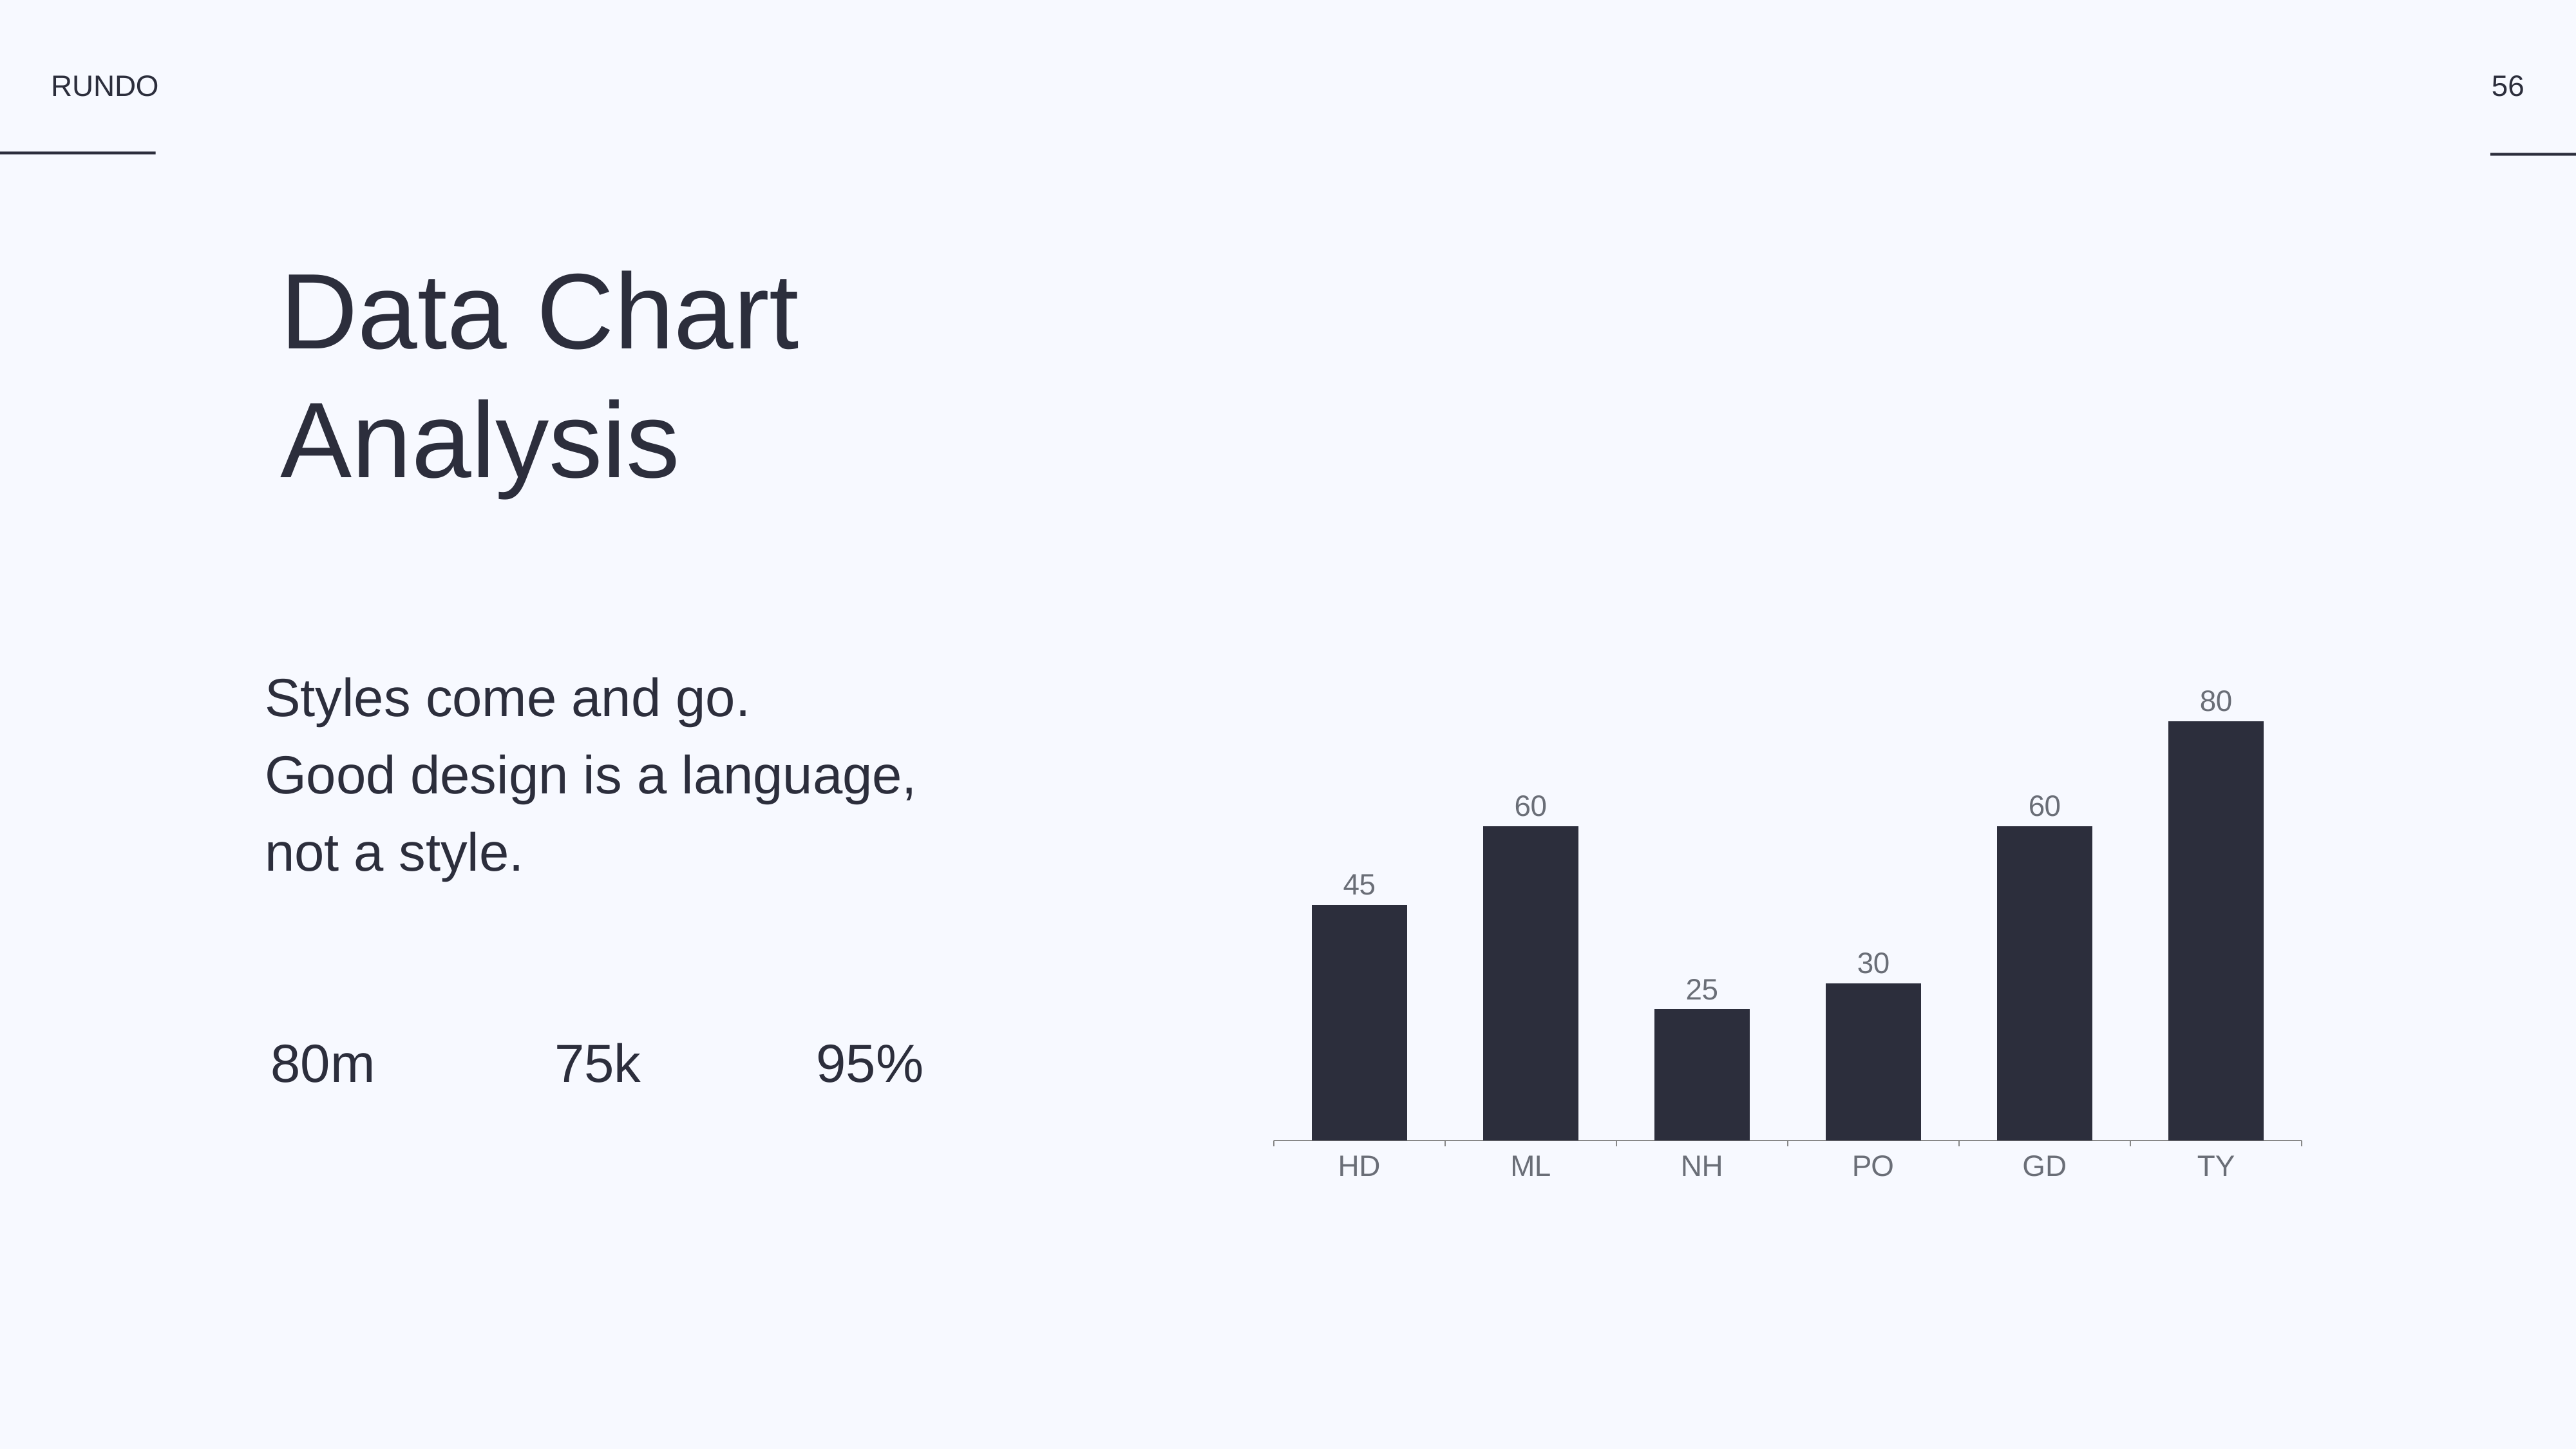

56
Data Chart
Analysis

### Chart

| Category | Series 1 |
|---|---|
| HD | 45.0 |
| ML | 60.0 |
| NH | 25.0 |
| PO | 30.0 |
| GD | 60.0 |
| TY | 80.0 |
Styles come and go.
Good design is a language,
not a style.
80m
75k
95%